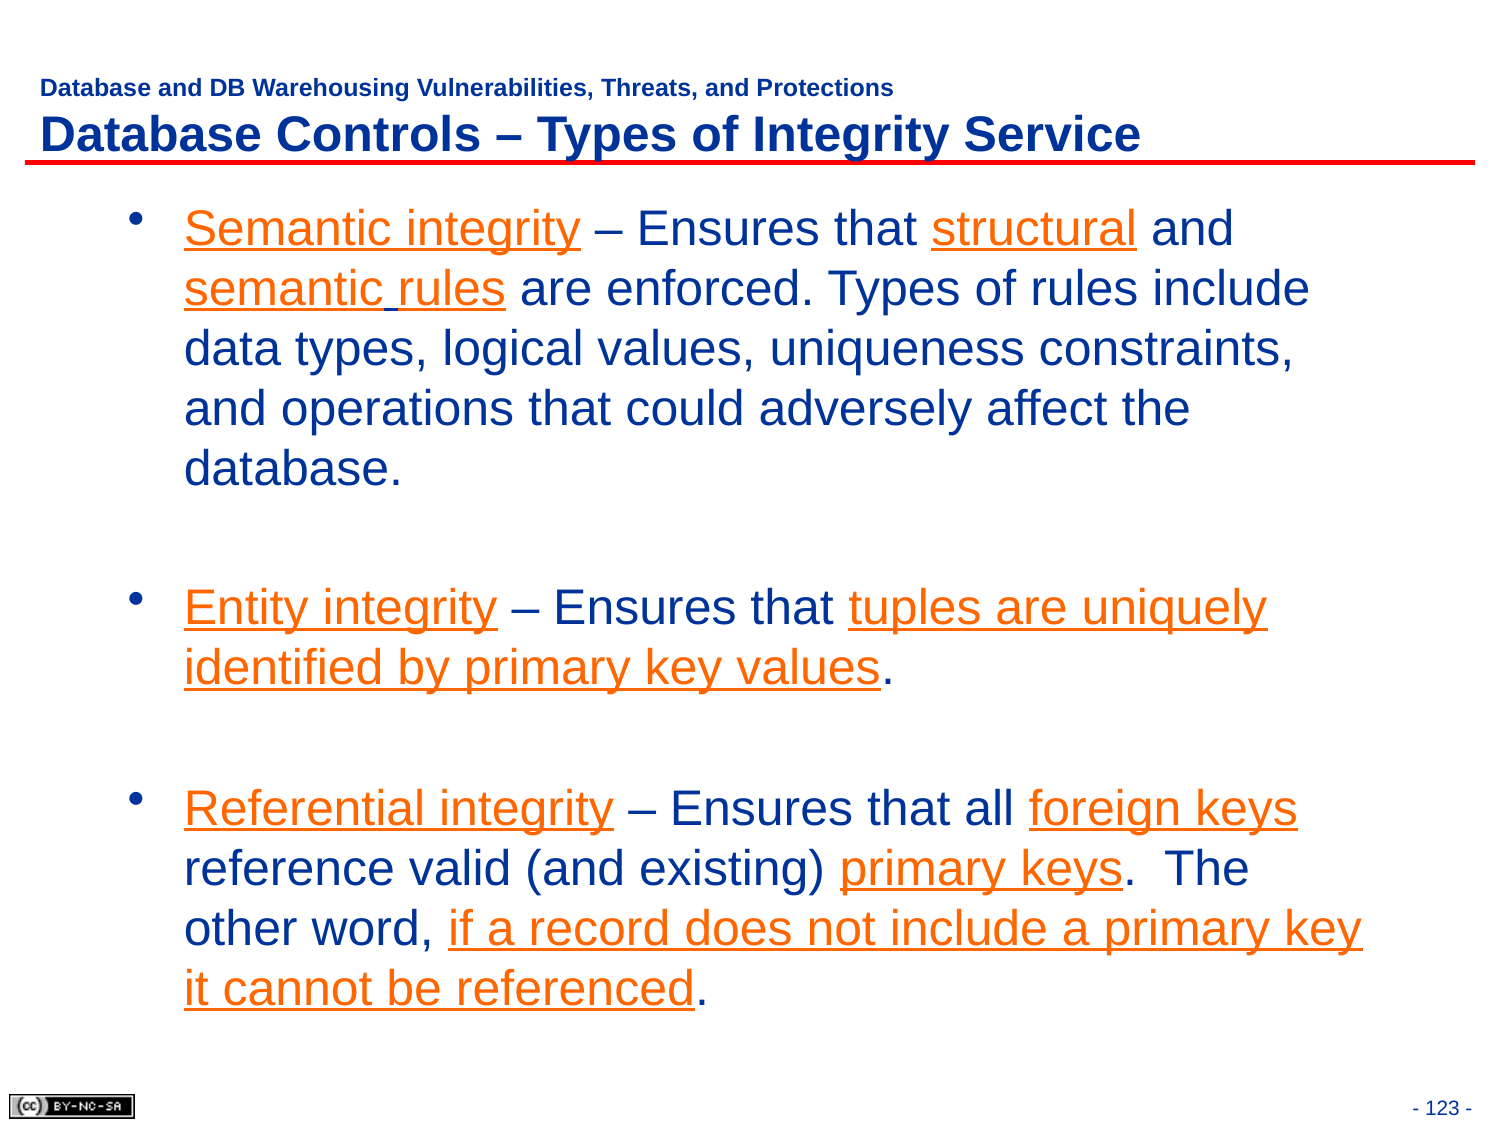

# Database and DB Warehousing Vulnerabilities, Threats, and Protections Database Controls – Types of Integrity Service
Semantic integrity – Ensures that structural and semantic rules are enforced. Types of rules include data types, logical values, uniqueness constraints, and operations that could adversely affect the database.

Entity integrity – Ensures that tuples are uniquely identified by primary key values.

Referential integrity – Ensures that all foreign keys reference valid (and existing) primary keys.  The other word, if a record does not include a primary key it cannot be referenced.

- 123 -